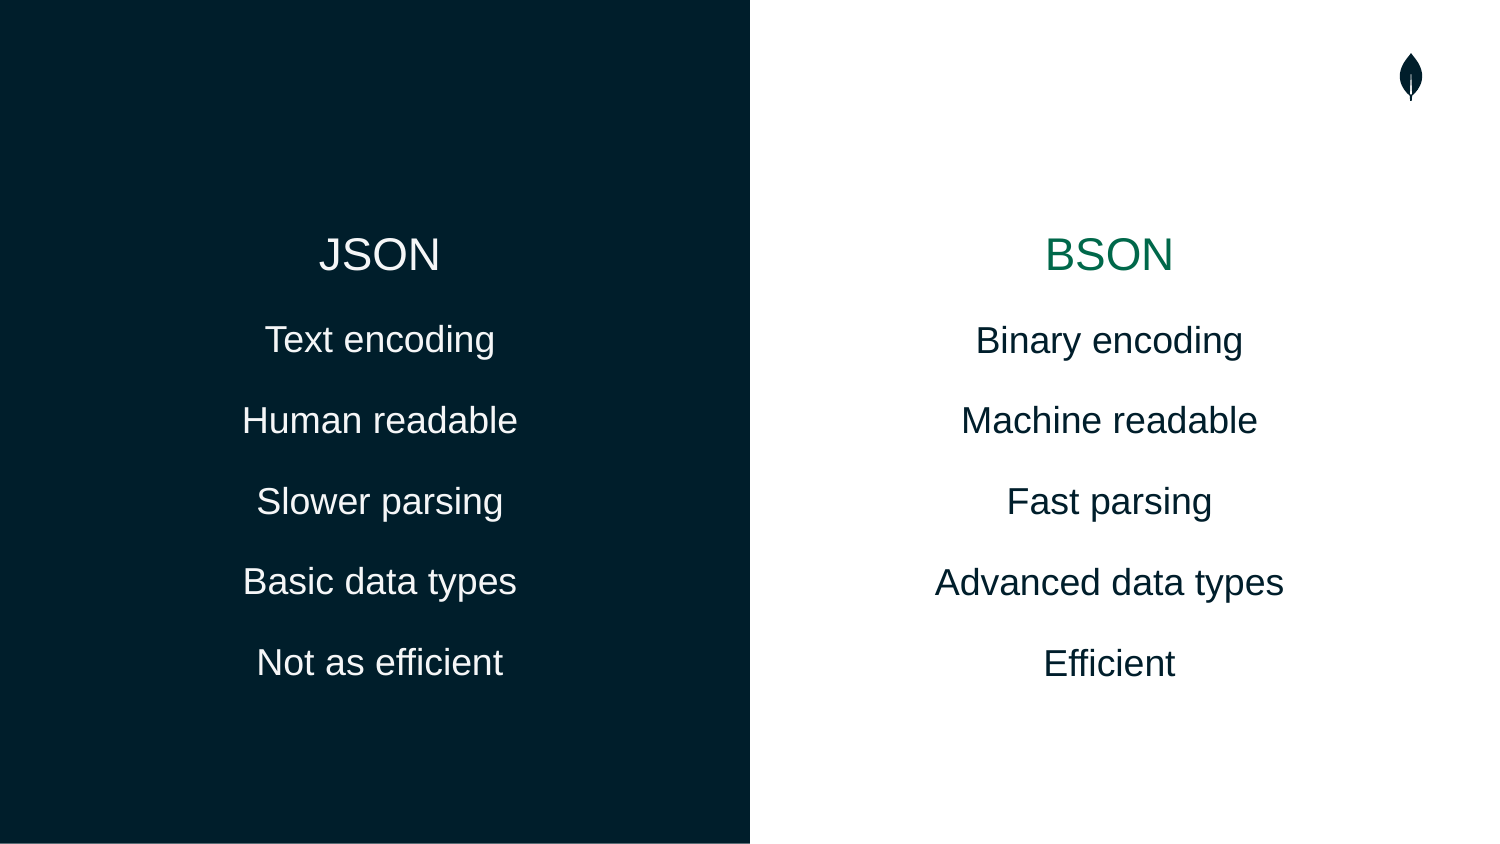

JSON
Text encoding
Human readable
Slower parsing
Basic data types
Not as efficient
BSON
Binary encoding
Machine readable
Fast parsing
Advanced data types
Efficient